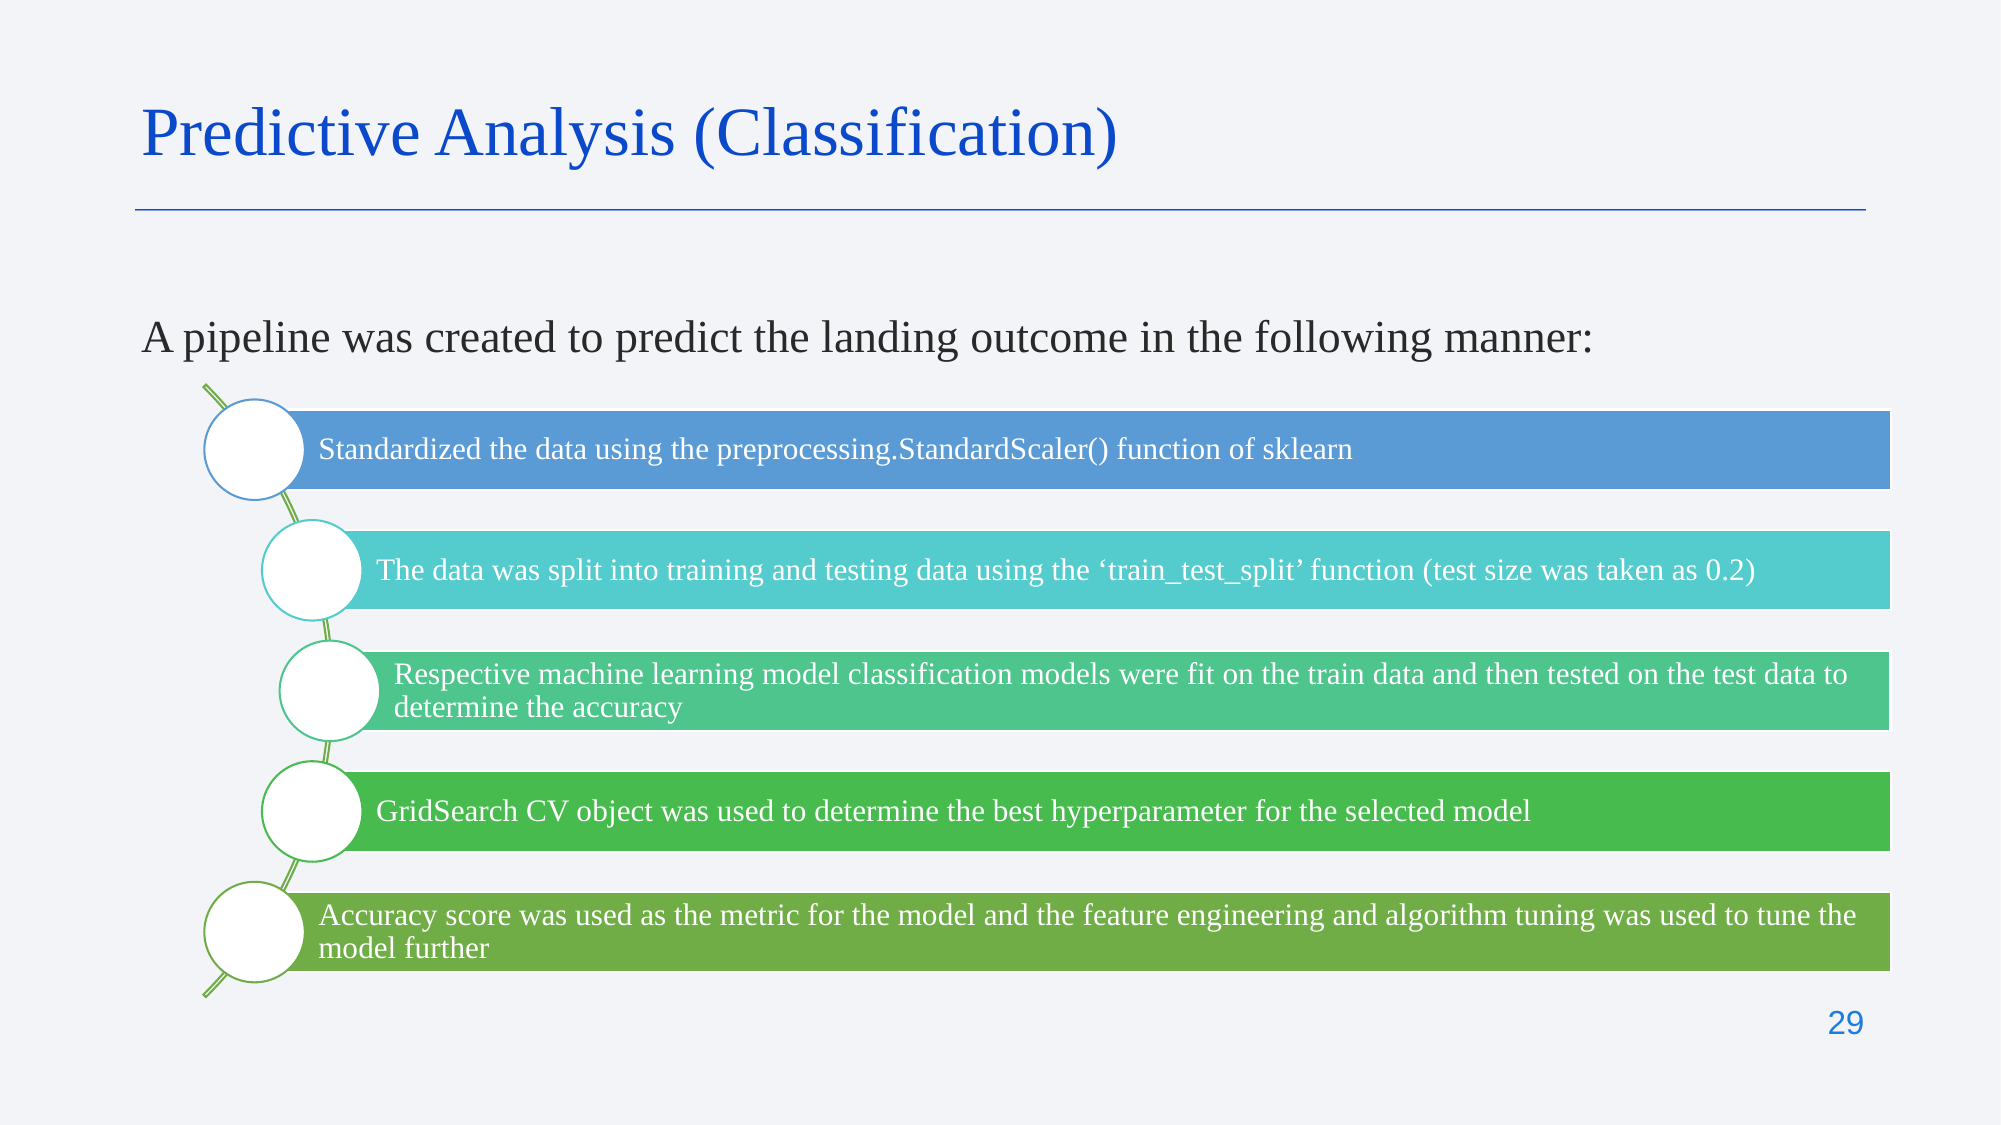

Predictive Analysis (Classification)
A pipeline was created to predict the landing outcome in the following manner:
Standardized the data using the preprocessing.StandardScaler() function of sklearn
The data was split into training and testing data using the ‘train_test_split’ function (test size was taken as 0.2)
Respective machine learning model classification models were fit on the train data and then tested on the test data to determine the accuracy
GridSearch CV object was used to determine the best hyperparameter for the selected model
Accuracy score was used as the metric for the model and the feature engineering and algorithm tuning was used to tune the model further
29